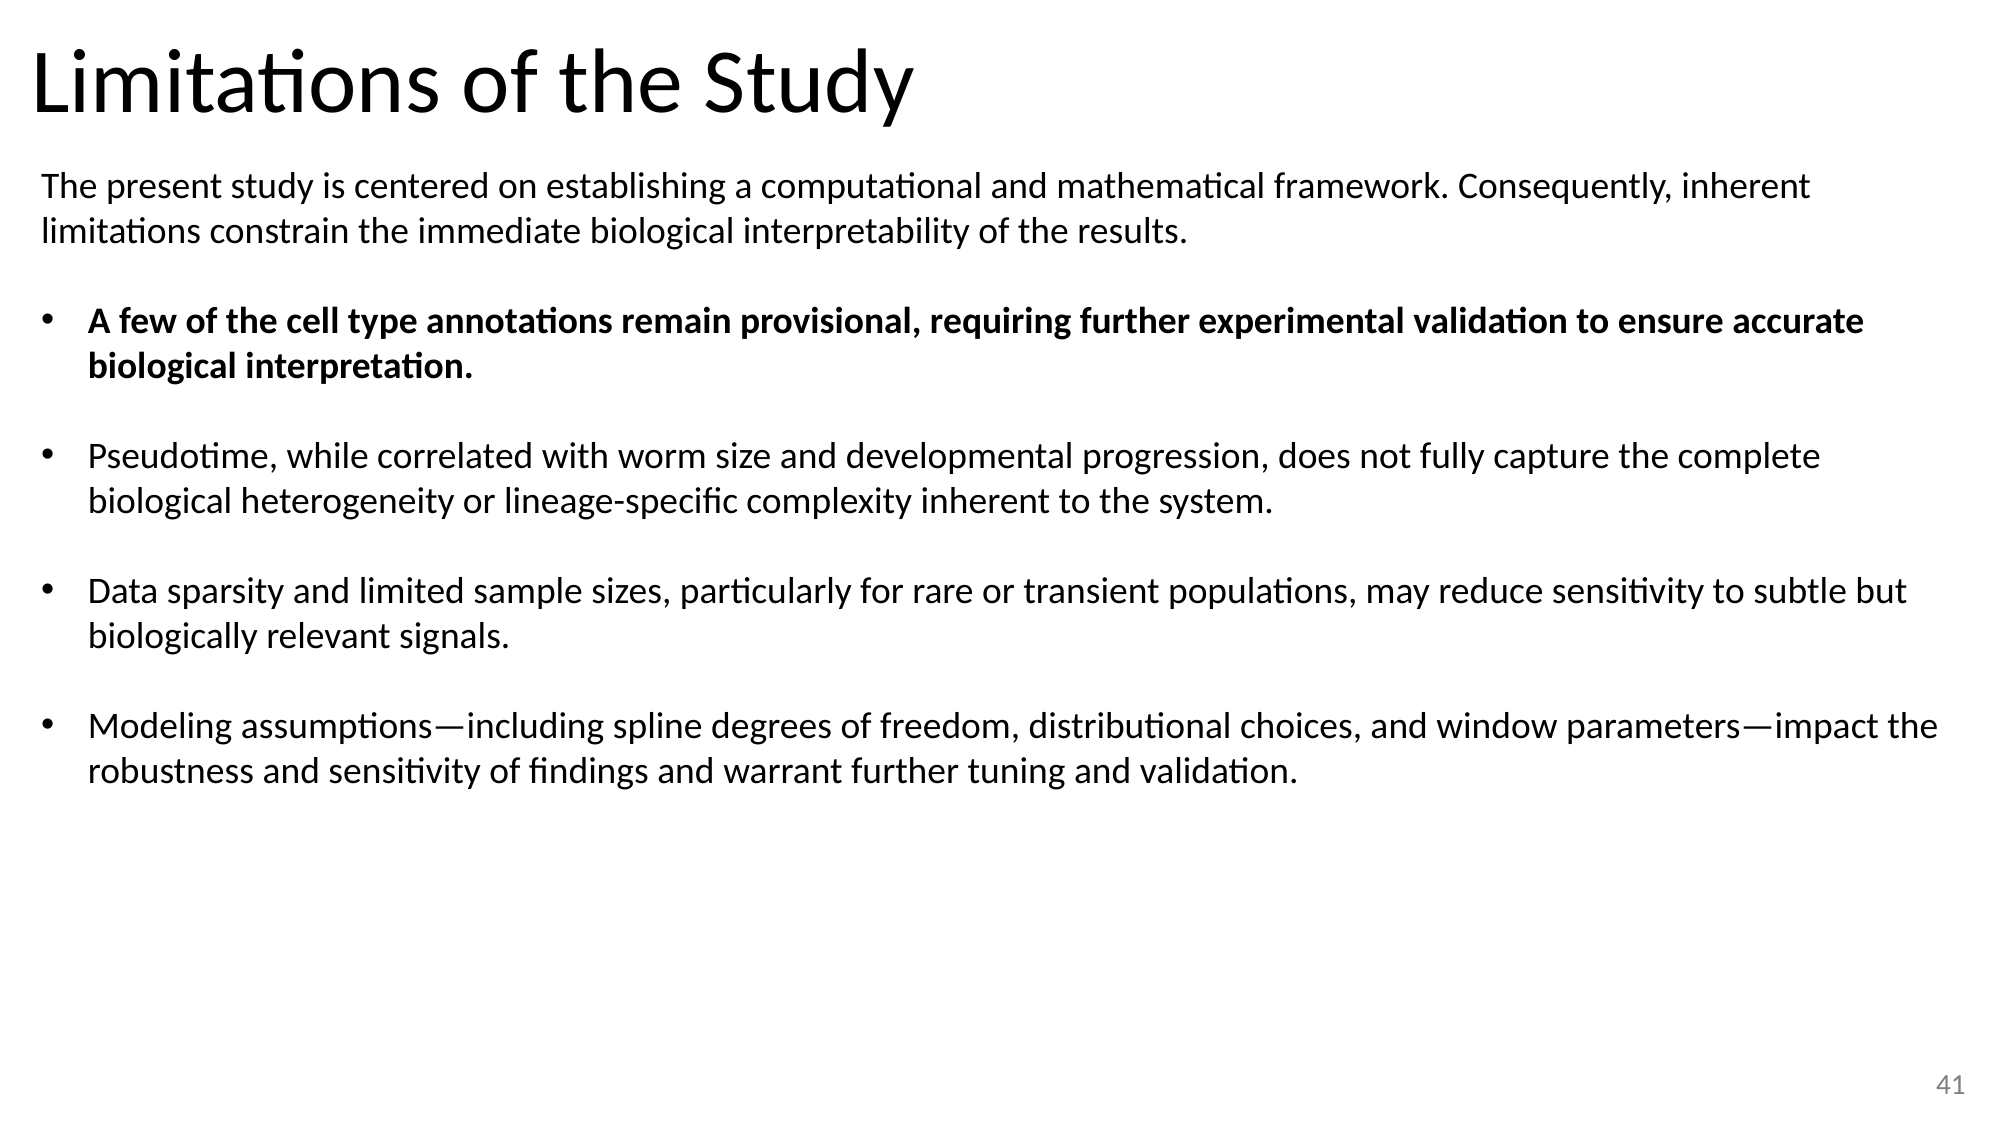

Limitations of the Study
The present study is centered on establishing a computational and mathematical framework. Consequently, inherent limitations constrain the immediate biological interpretability of the results.

A few of the cell type annotations remain provisional, requiring further experimental validation to ensure accurate biological interpretation.
Pseudotime, while correlated with worm size and developmental progression, does not fully capture the complete biological heterogeneity or lineage-specific complexity inherent to the system.
Data sparsity and limited sample sizes, particularly for rare or transient populations, may reduce sensitivity to subtle but biologically relevant signals.
Modeling assumptions—including spline degrees of freedom, distributional choices, and window parameters—impact the robustness and sensitivity of findings and warrant further tuning and validation.
41